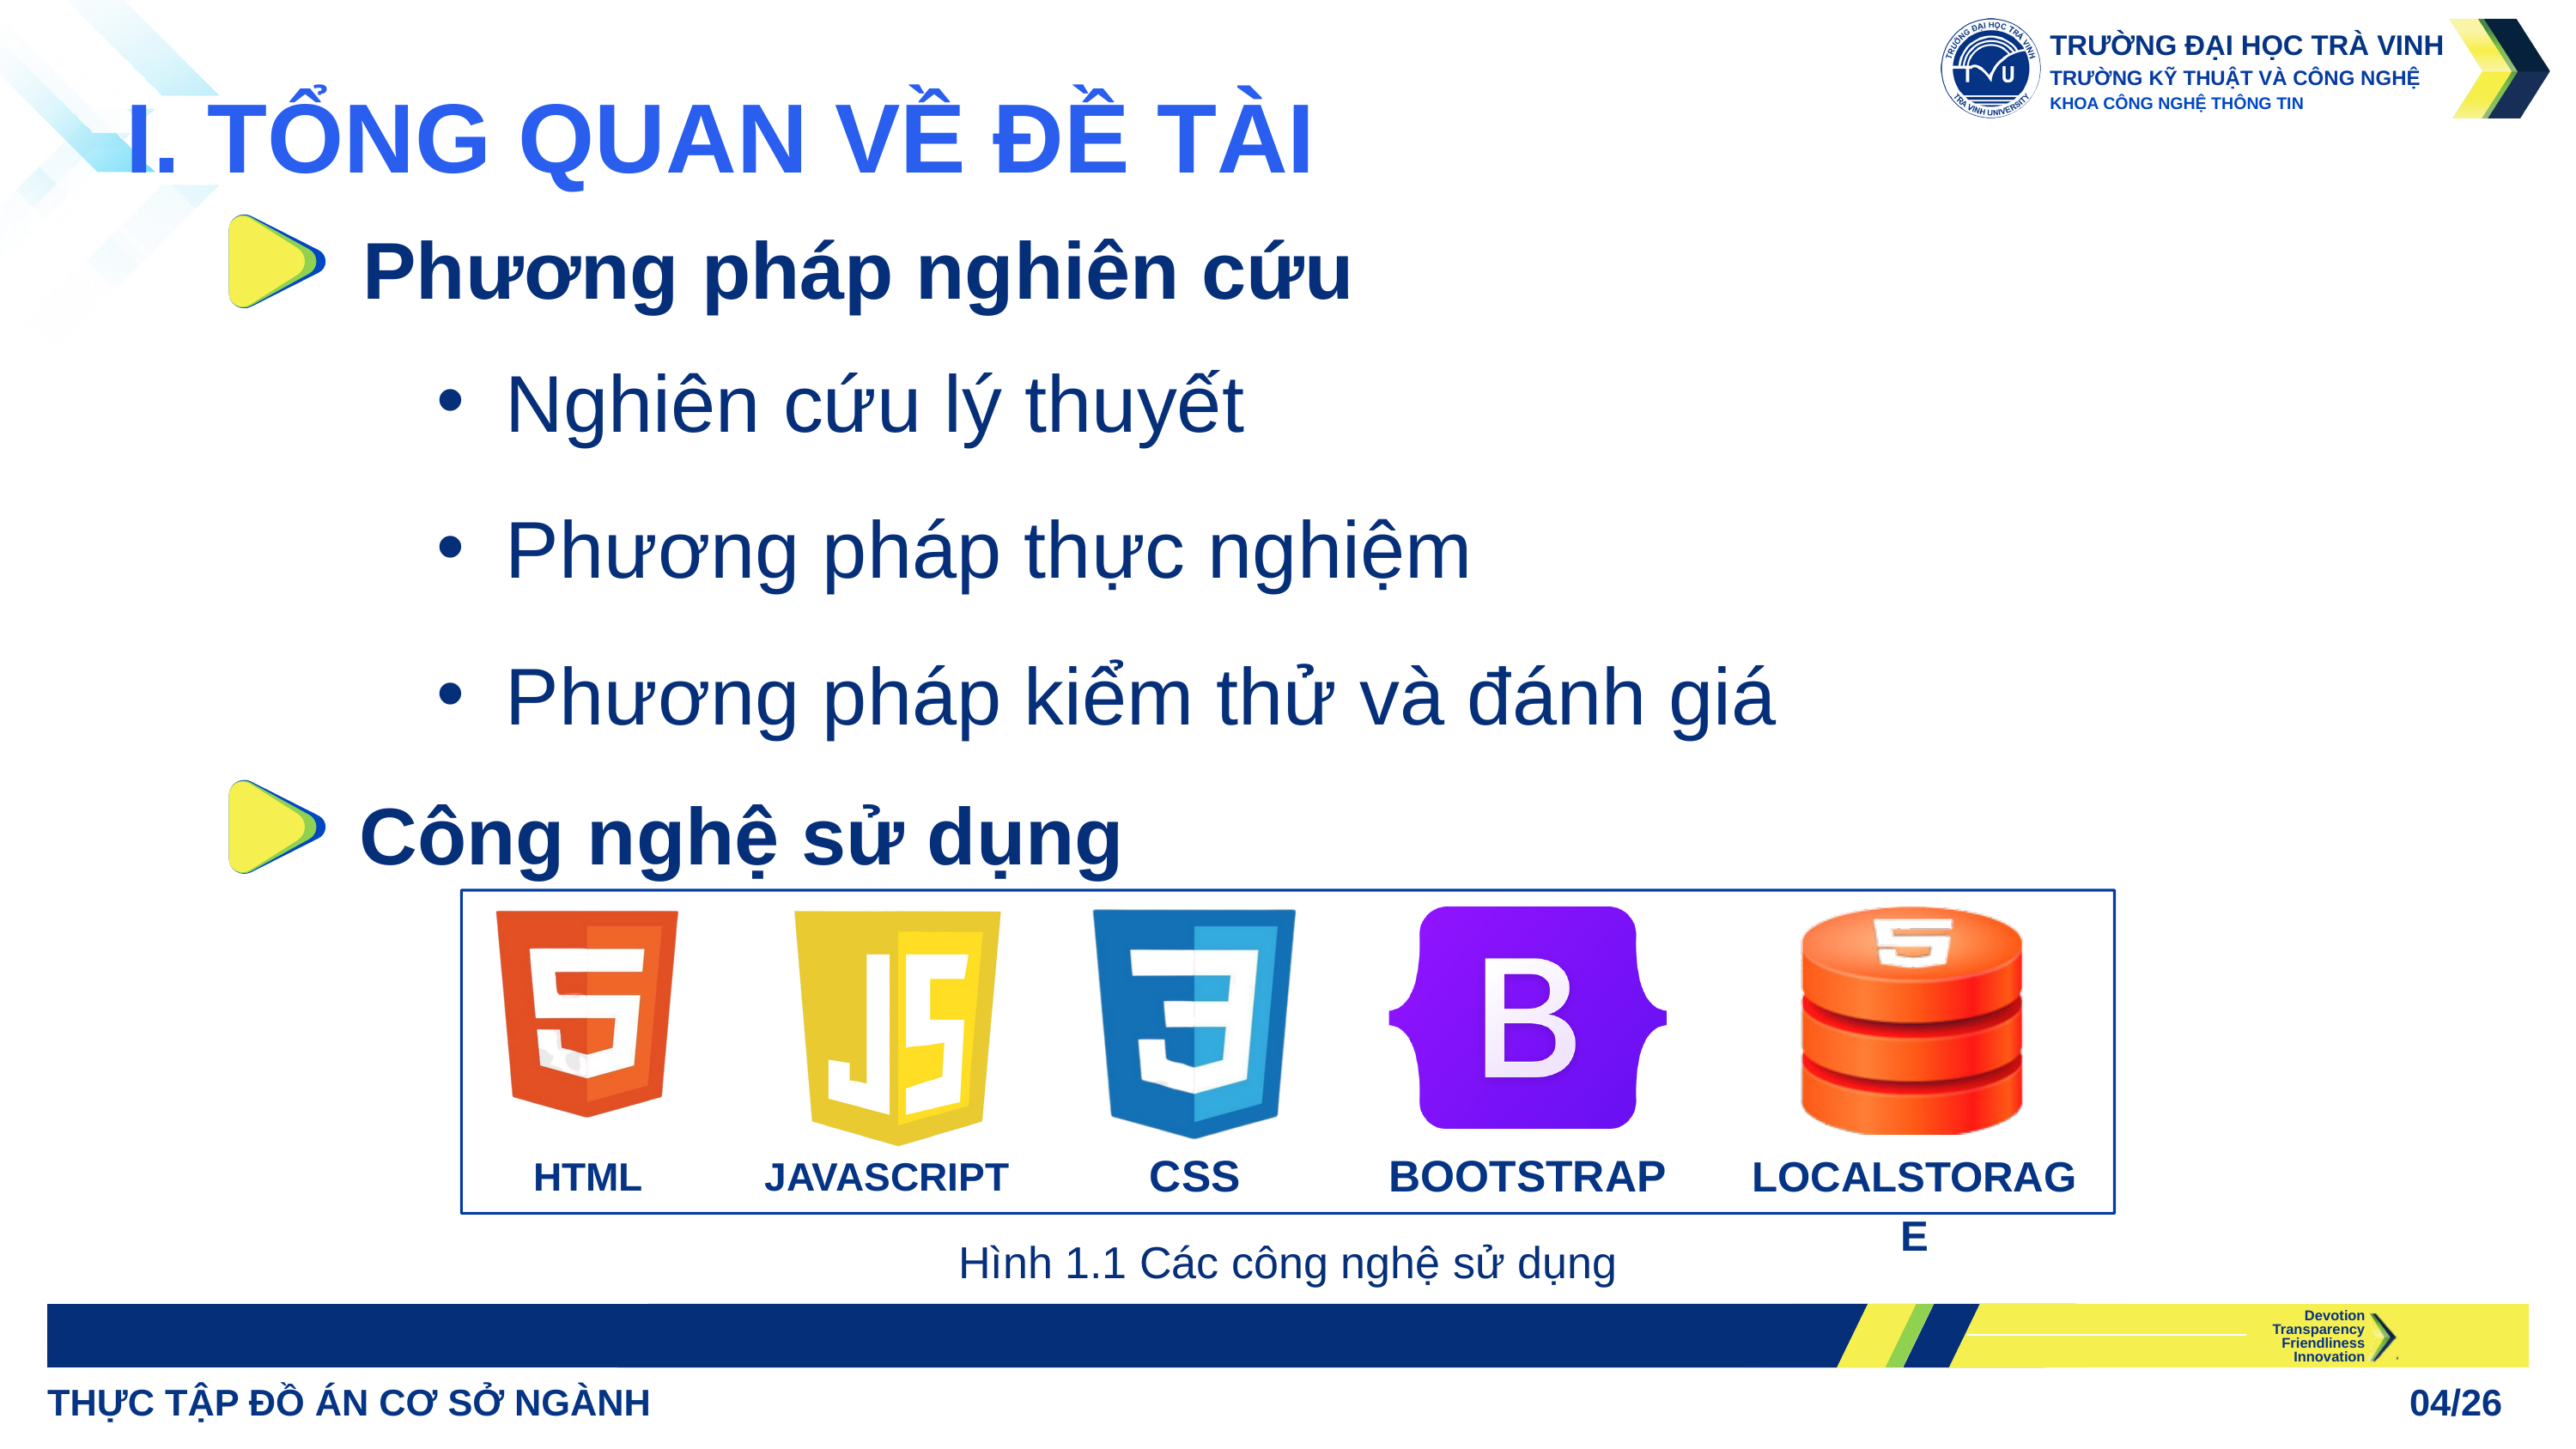

TRƯỜNG ĐẠI HỌC TRÀ VINH
TRƯỜNG KỸ THUẬT VÀ CÔNG NGHỆ
KHOA CÔNG NGHỆ THÔNG TIN
I. TỔNG QUAN VỀ ĐỀ TÀI
Phương pháp nghiên cứu

Nghiên cứu lý thuyết
Phương pháp thực nghiệm
Phương pháp kiểm thử và đánh giá
Công nghệ sử dụng

BOOTSTRAP
CSS
LOCALSTORAGE
HTML
JAVASCRIPT

Hình 1.1 Các công nghệ sử dụng

Devotion
Transparency
Friendliness
Innovation

THỰC TẬP ĐỒ ÁN CƠ SỞ NGÀNH
04/26